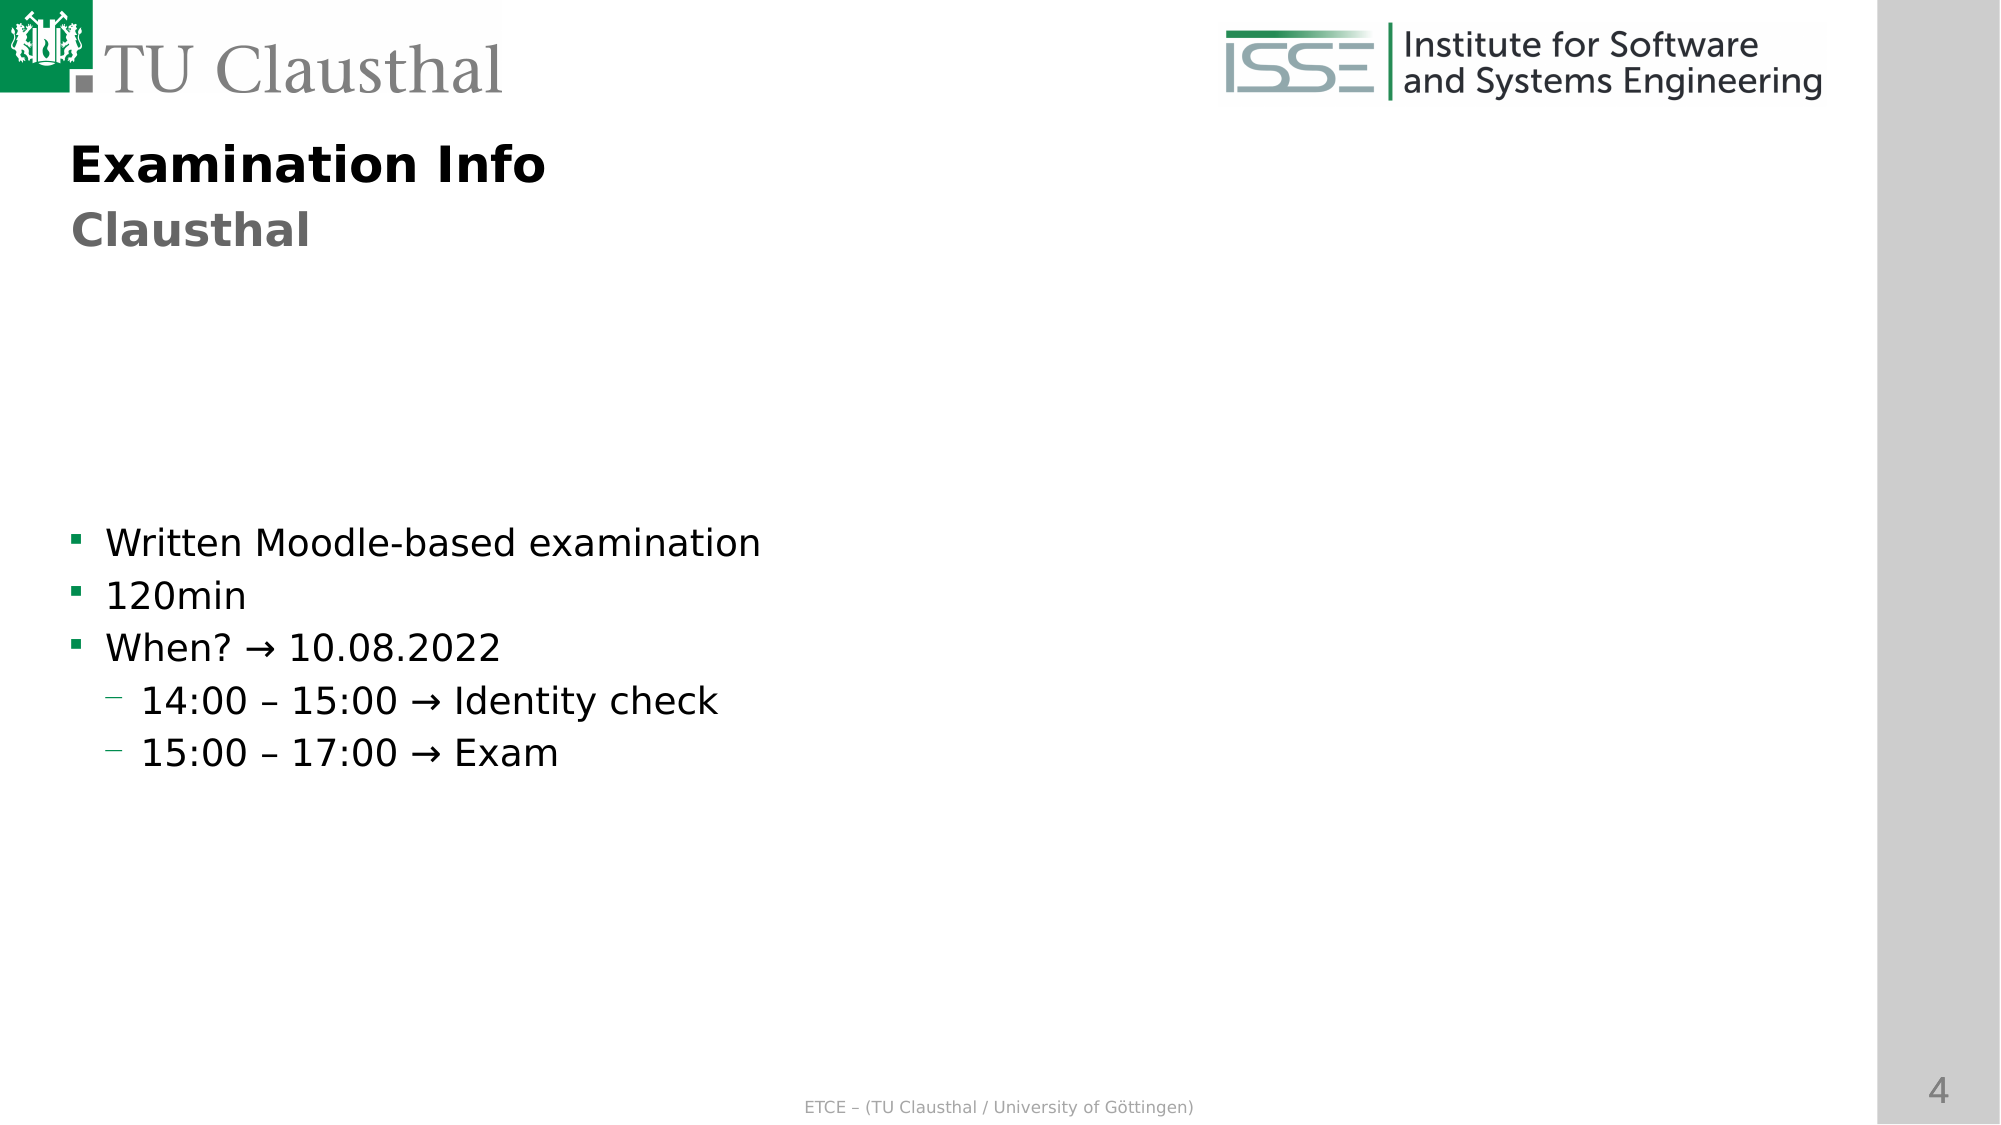

Examination Info
Clausthal

Written Moodle-based examination
120min
When? → 10.08.2022
14:00 – 15:00 → Identity check
15:00 – 17:00 → Exam